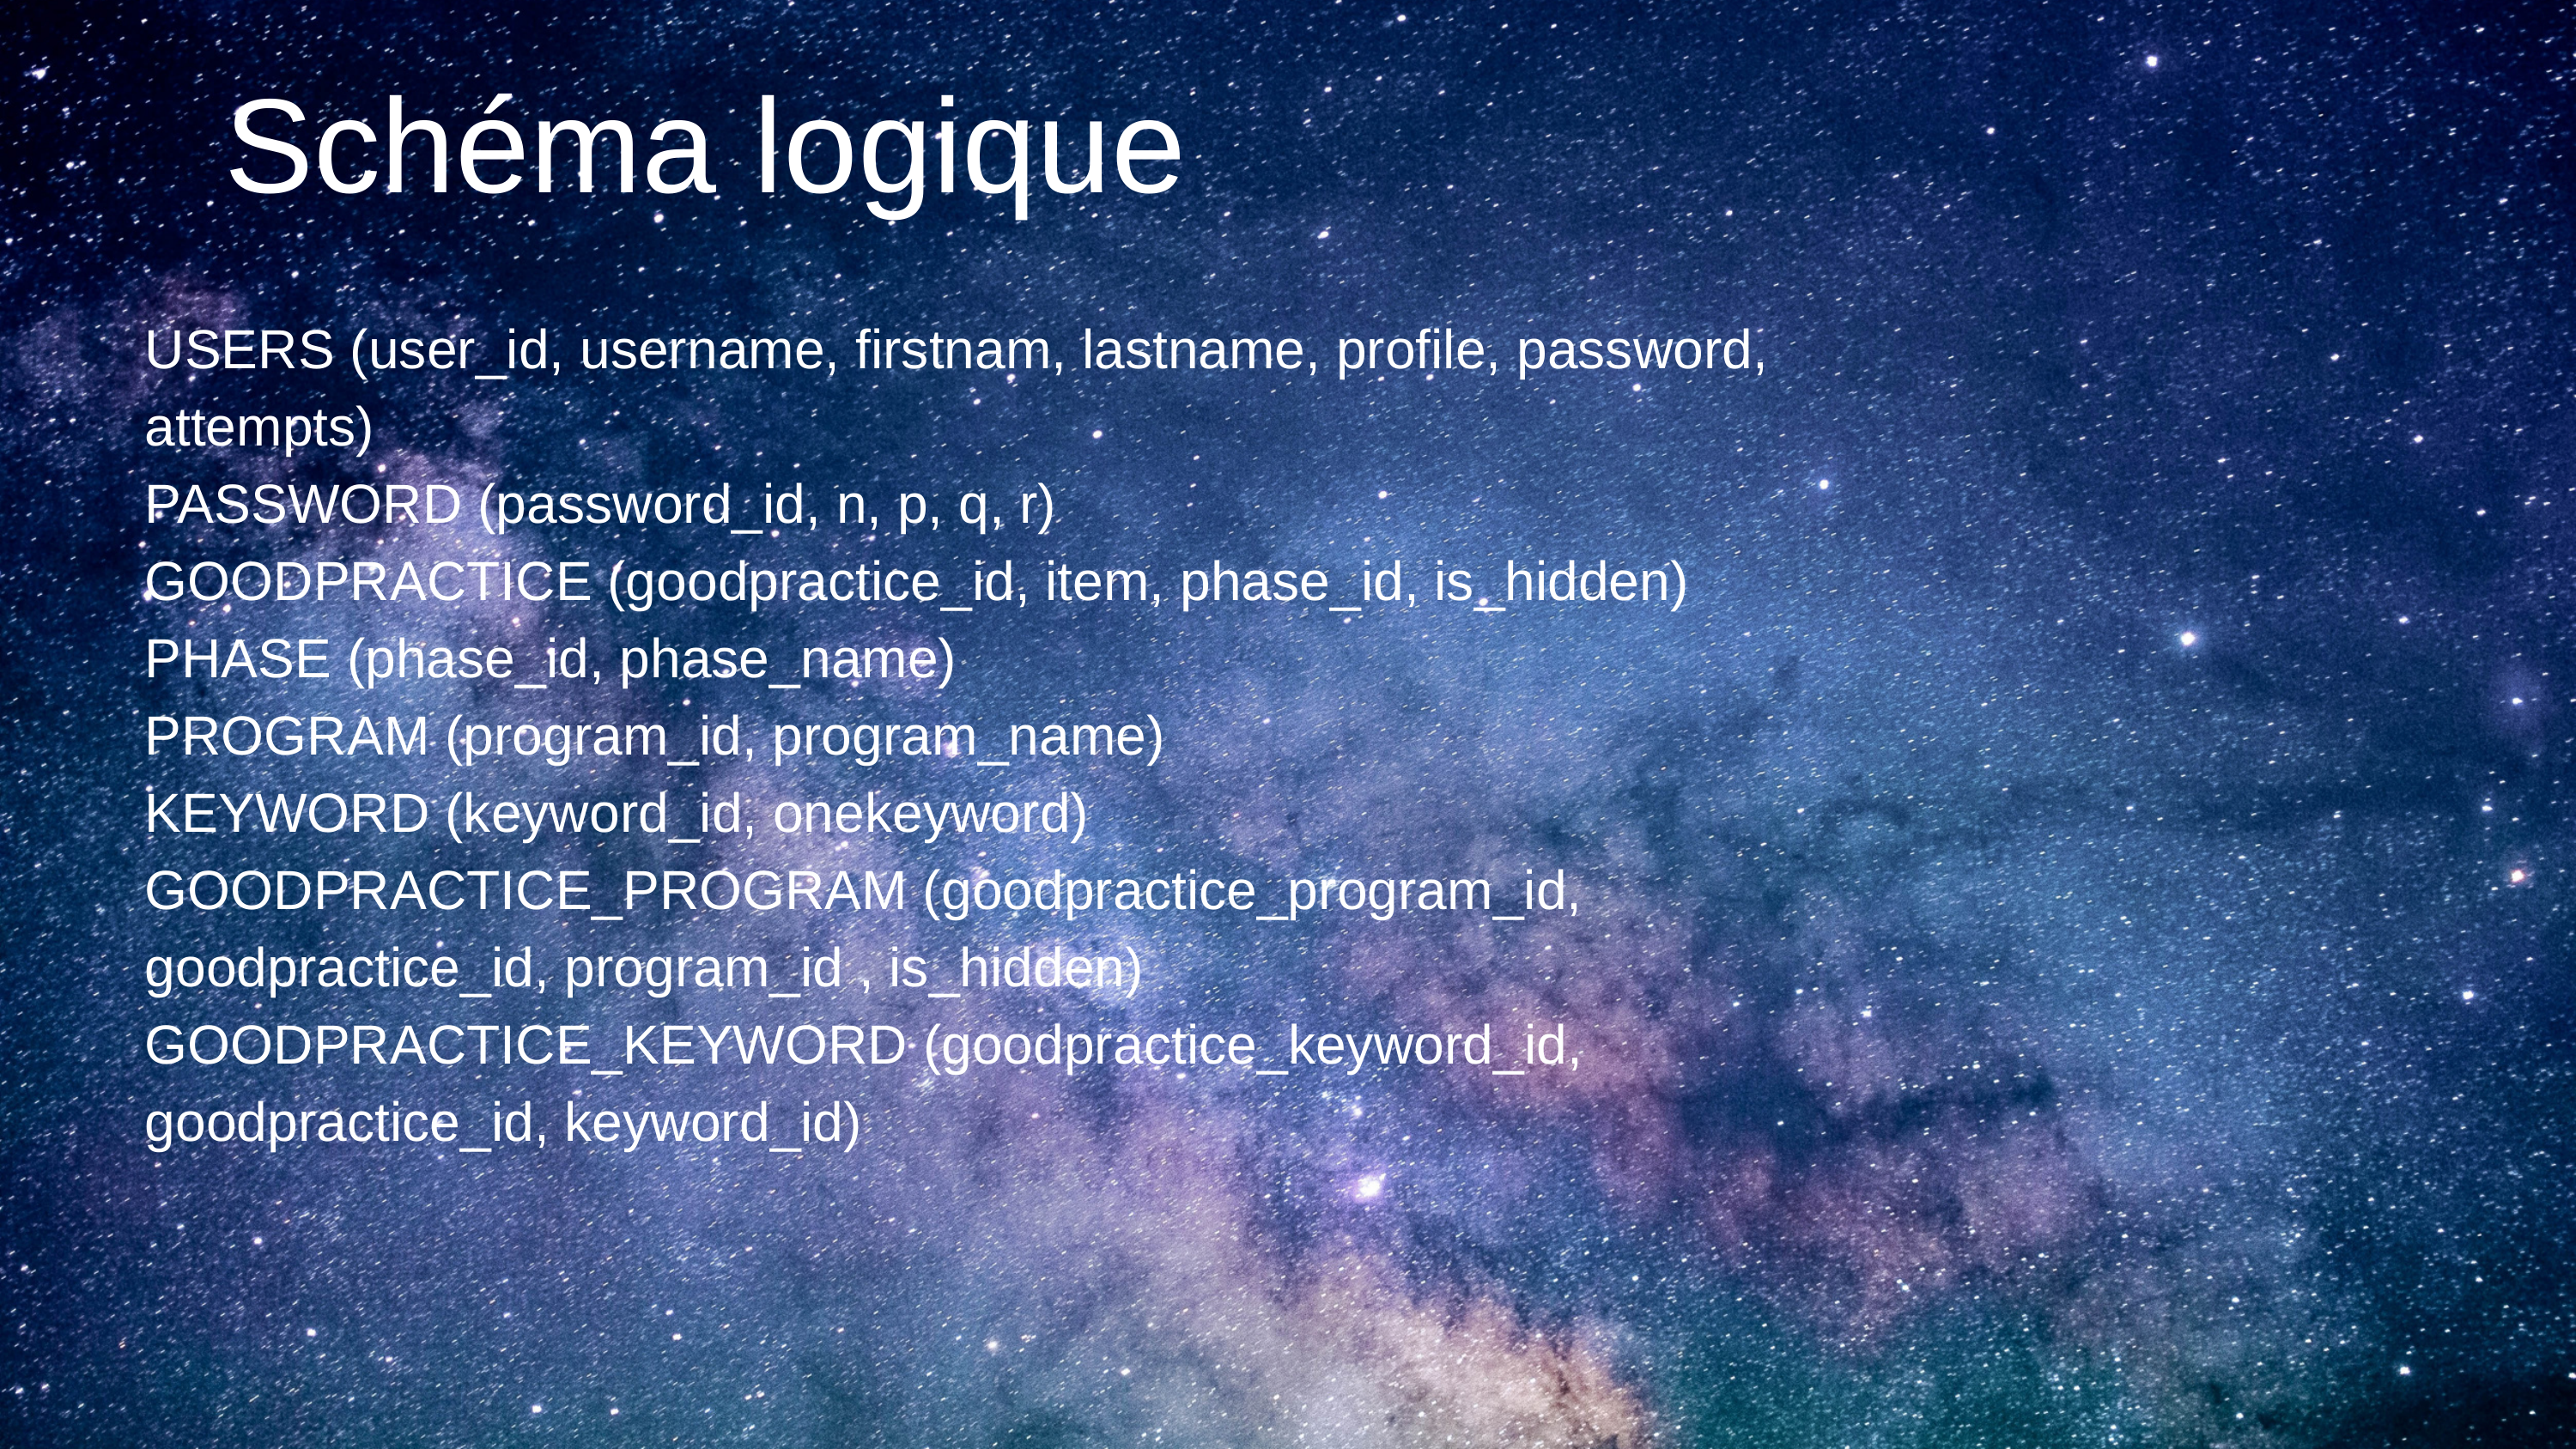

Schéma logique

USERS (user_id, username, firstnam, lastname, profile, password,
attempts)
PASSWORD (password_id, n, p, q, r)
GOODPRACTICE (goodpractice_id, item, phase_id, is_hidden)
PHASE (phase_id, phase_name)
PROGRAM (program_id, program_name)
KEYWORD (keyword_id, onekeyword)
GOODPRACTICE_PROGRAM (goodpractice_program_id,
goodpractice_id, program_id , is_hidden)
GOODPRACTICE_KEYWORD (goodpractice_keyword_id,
goodpractice_id, keyword_id)